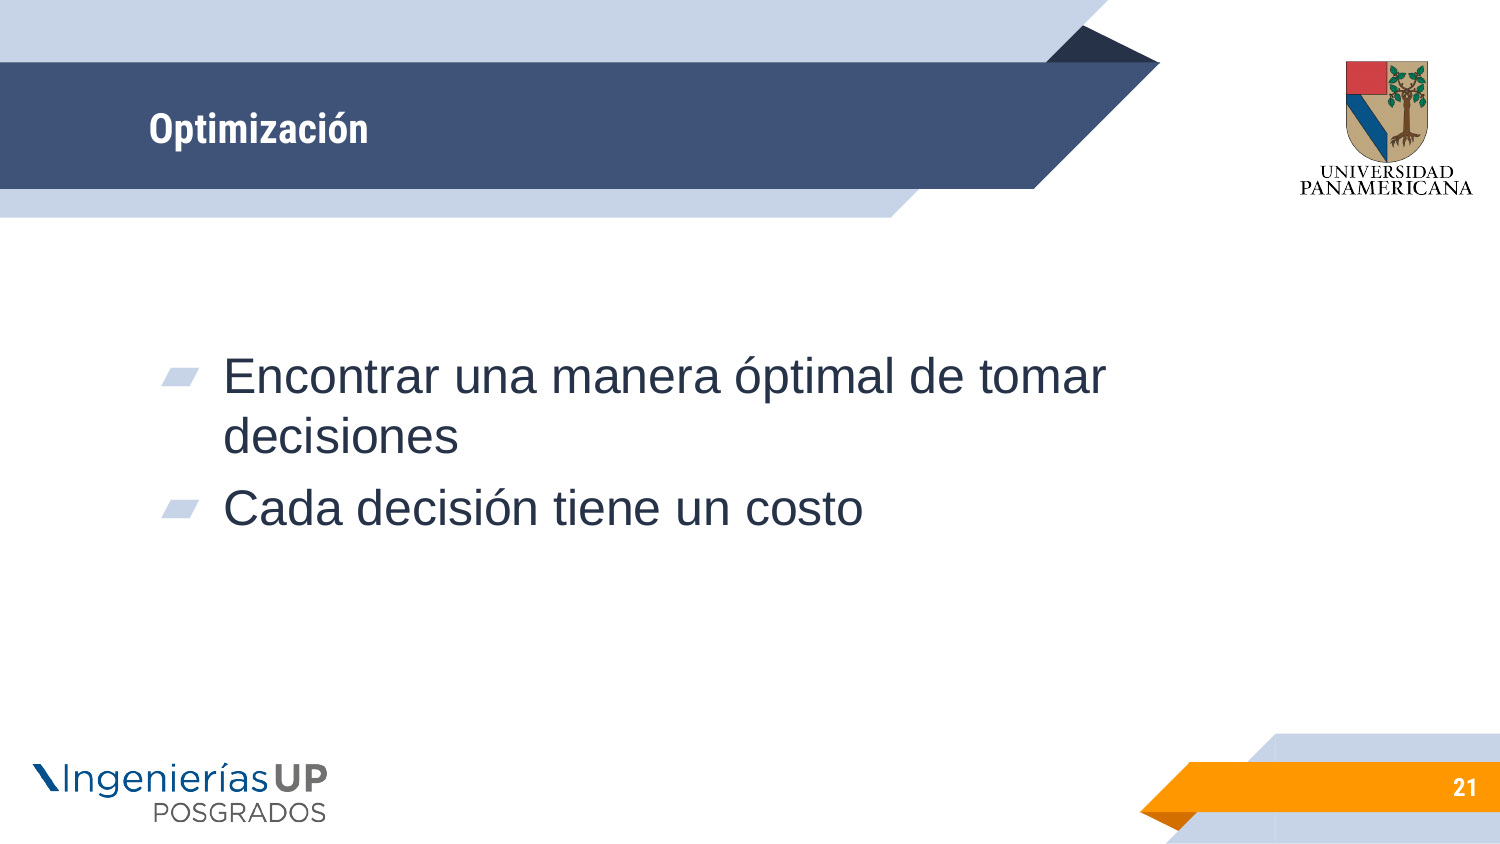

# Optimización
Encontrar una manera óptimal de tomar decisiones
Cada decisión tiene un costo

21